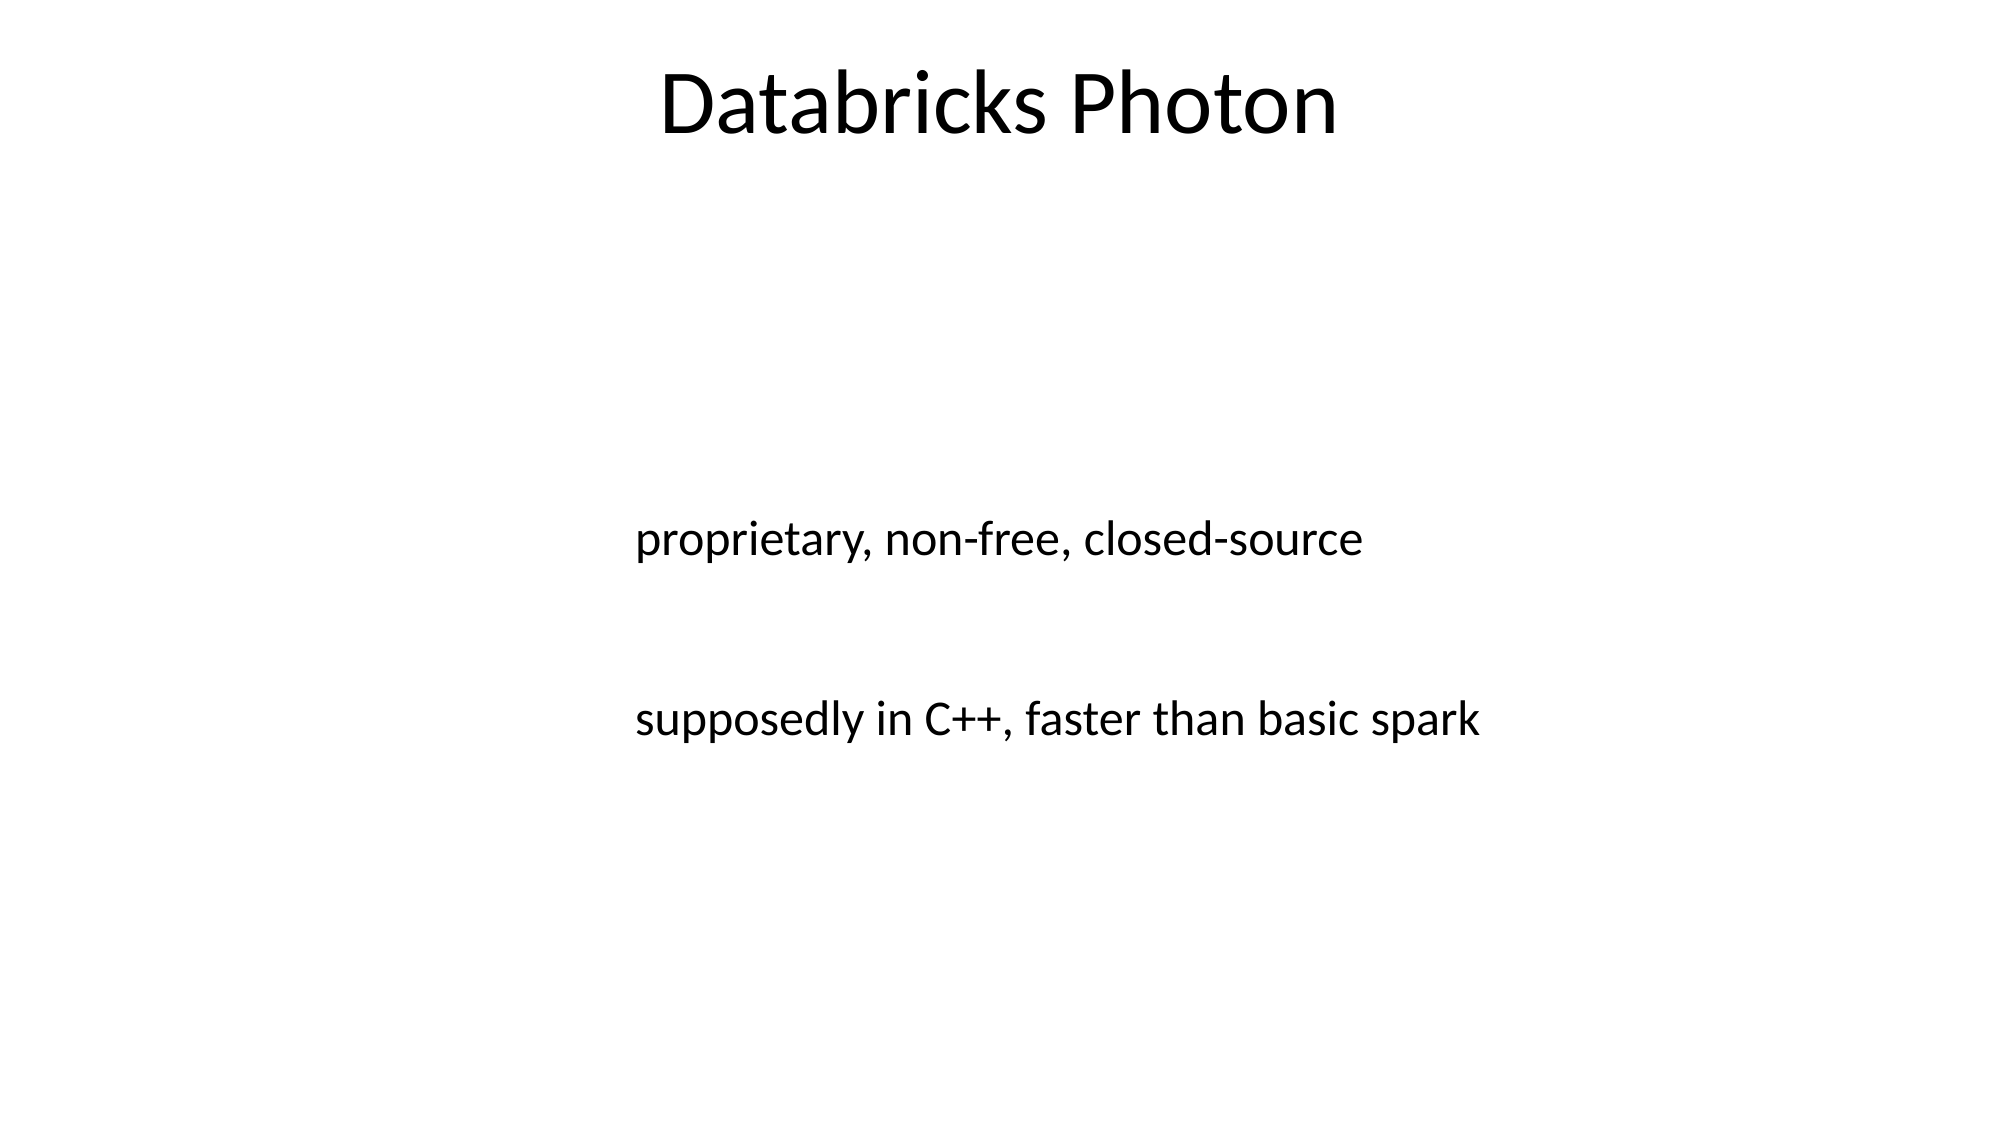

# Databricks Photon
proprietary, non-free, closed-source

supposedly in C++, faster than basic spark